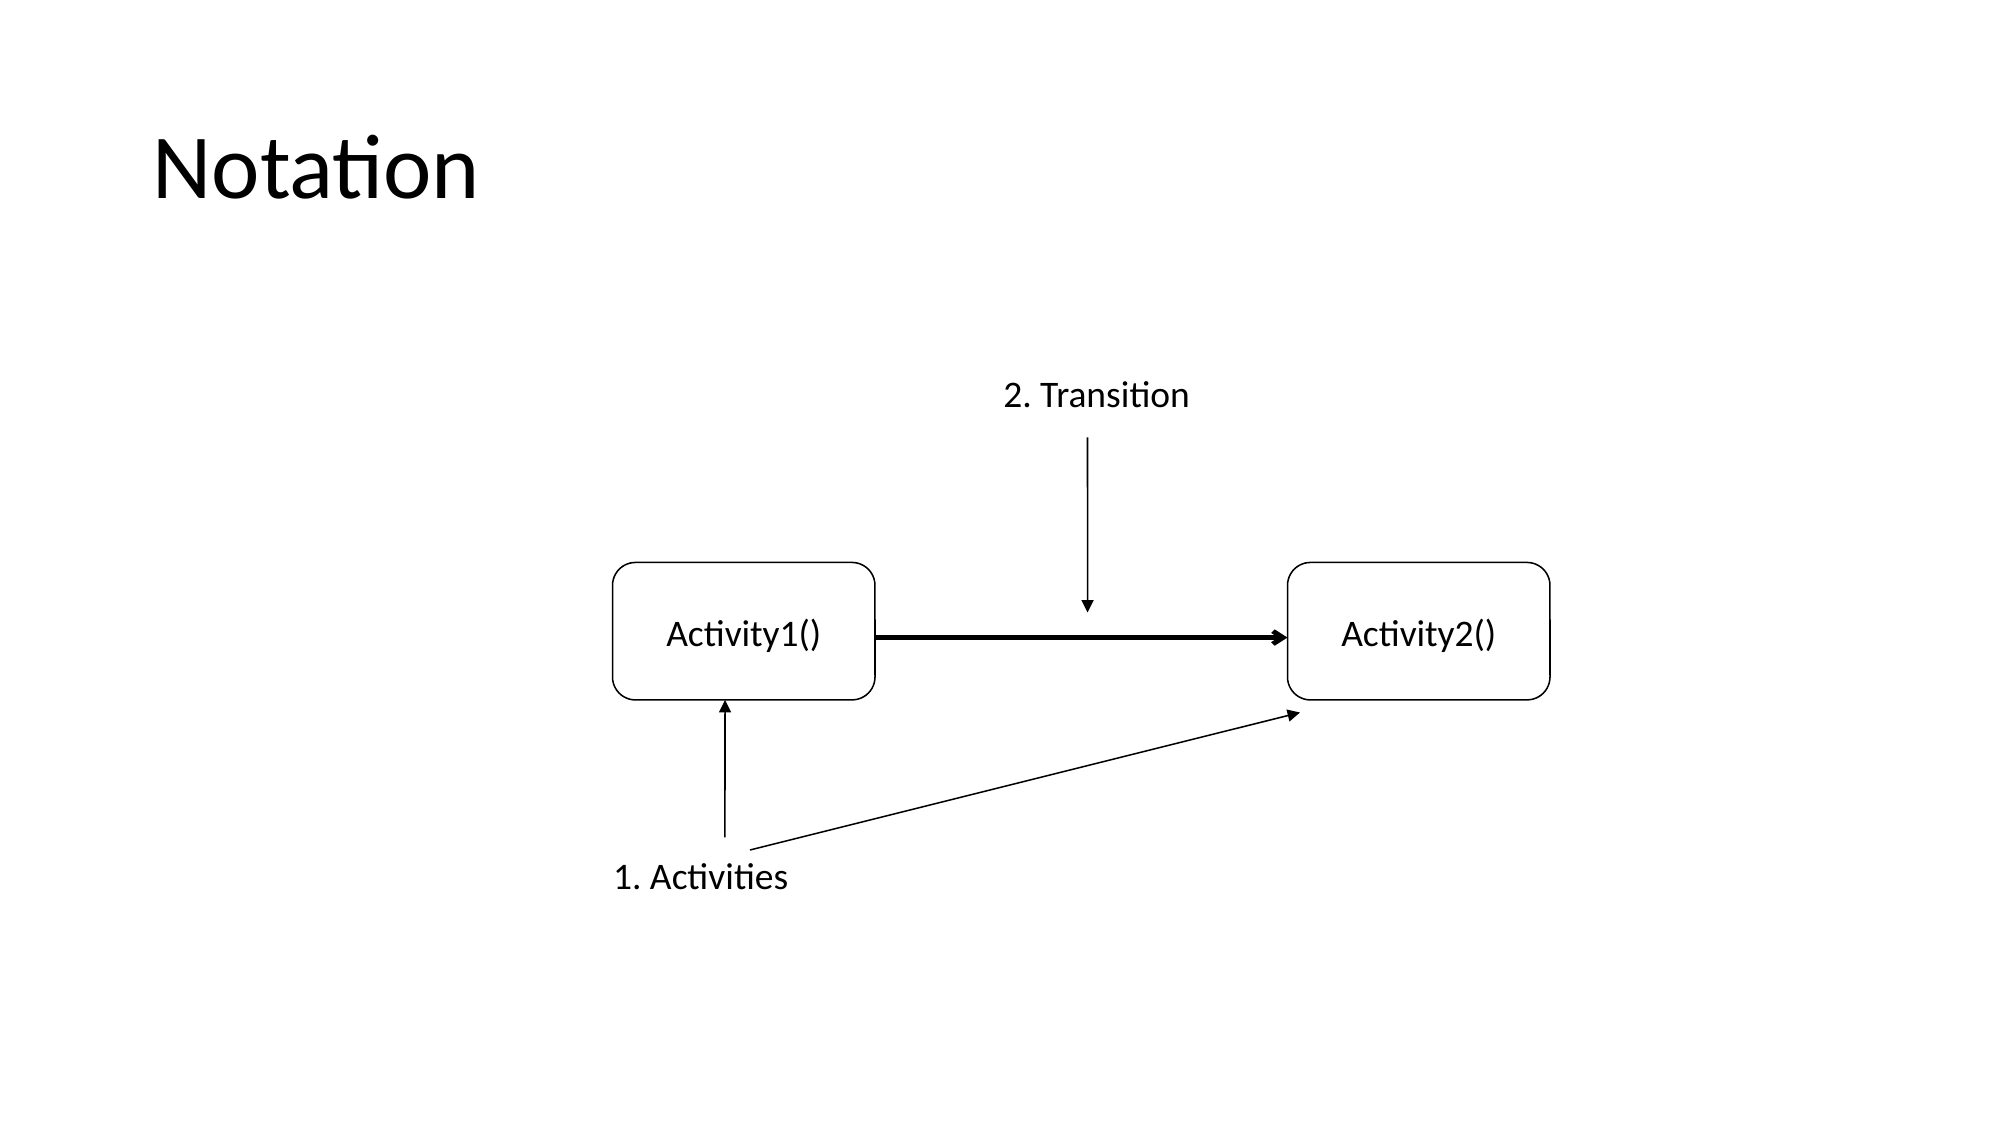

# Notation
2. Transition

Activity1()
Activity2()

1. Activities